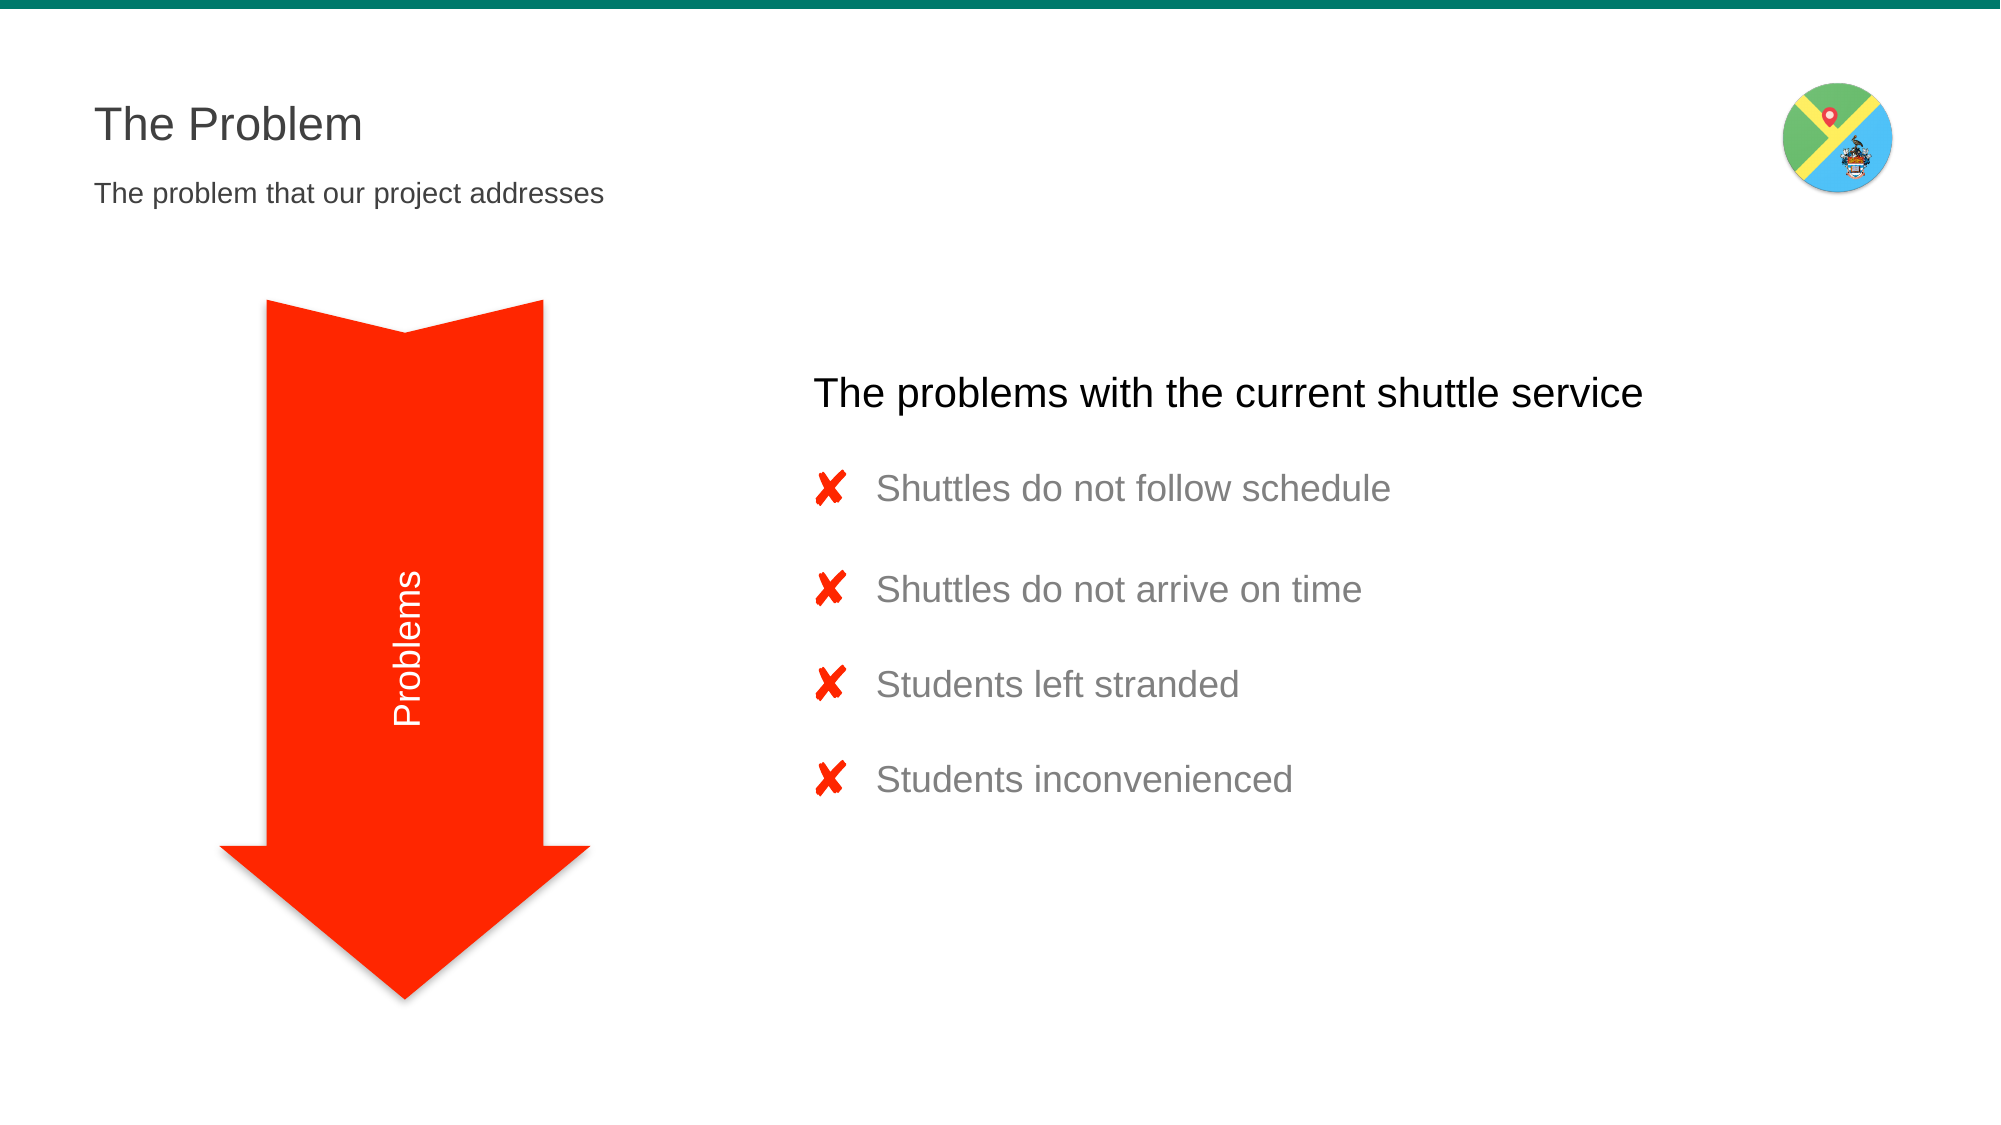

# The Problem
The problem that our project addresses

Problems
The problems with the current shuttle service
Shuttles do not follow schedule

Shuttles do not arrive on time

Students left stranded

Students inconvenienced

9